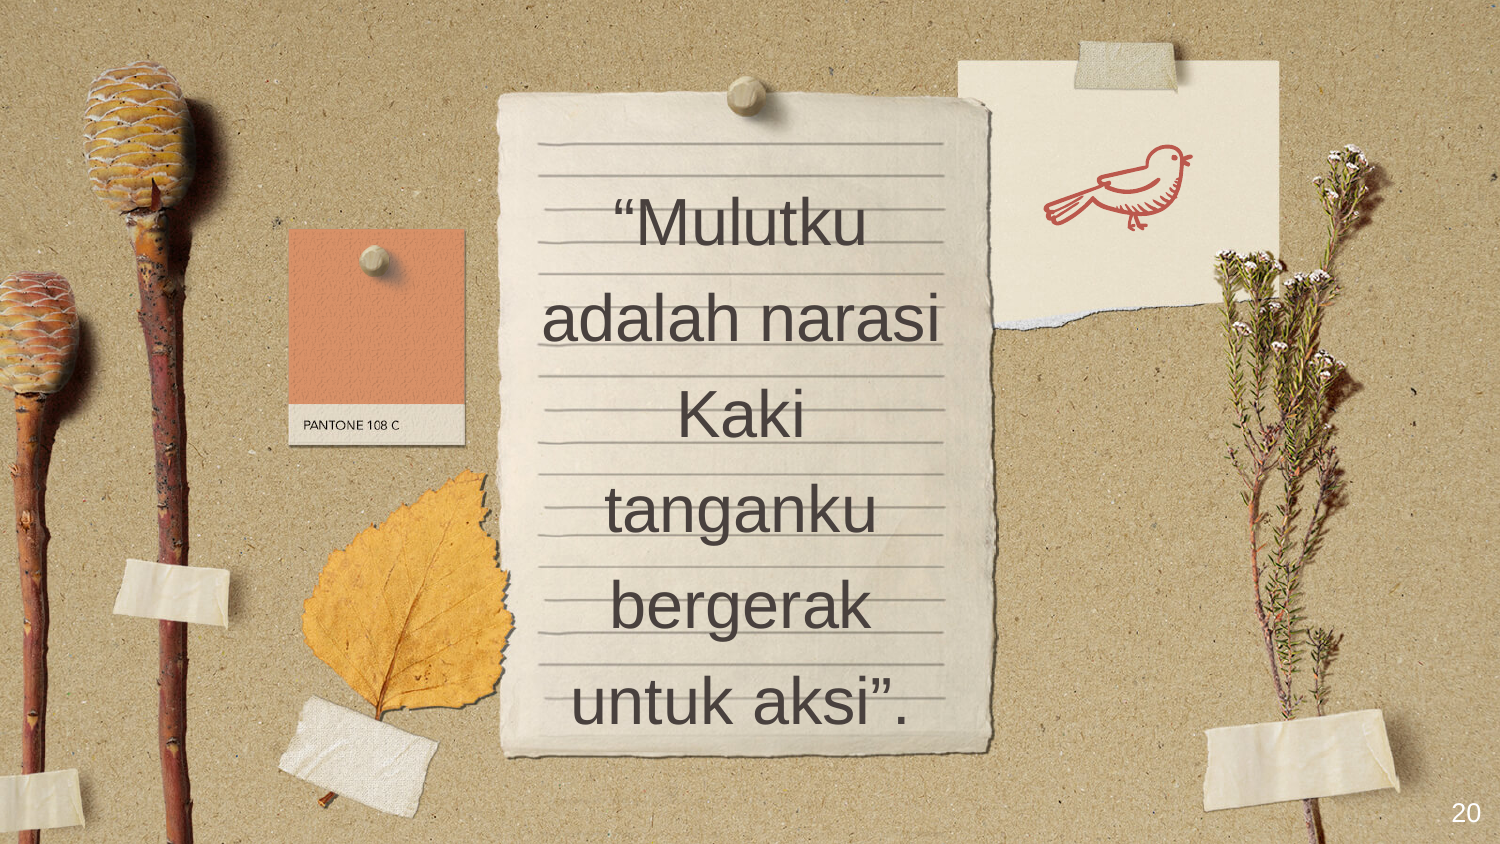

“Mulutku adalah narasi Kaki tanganku bergerak untuk aksi”.
20